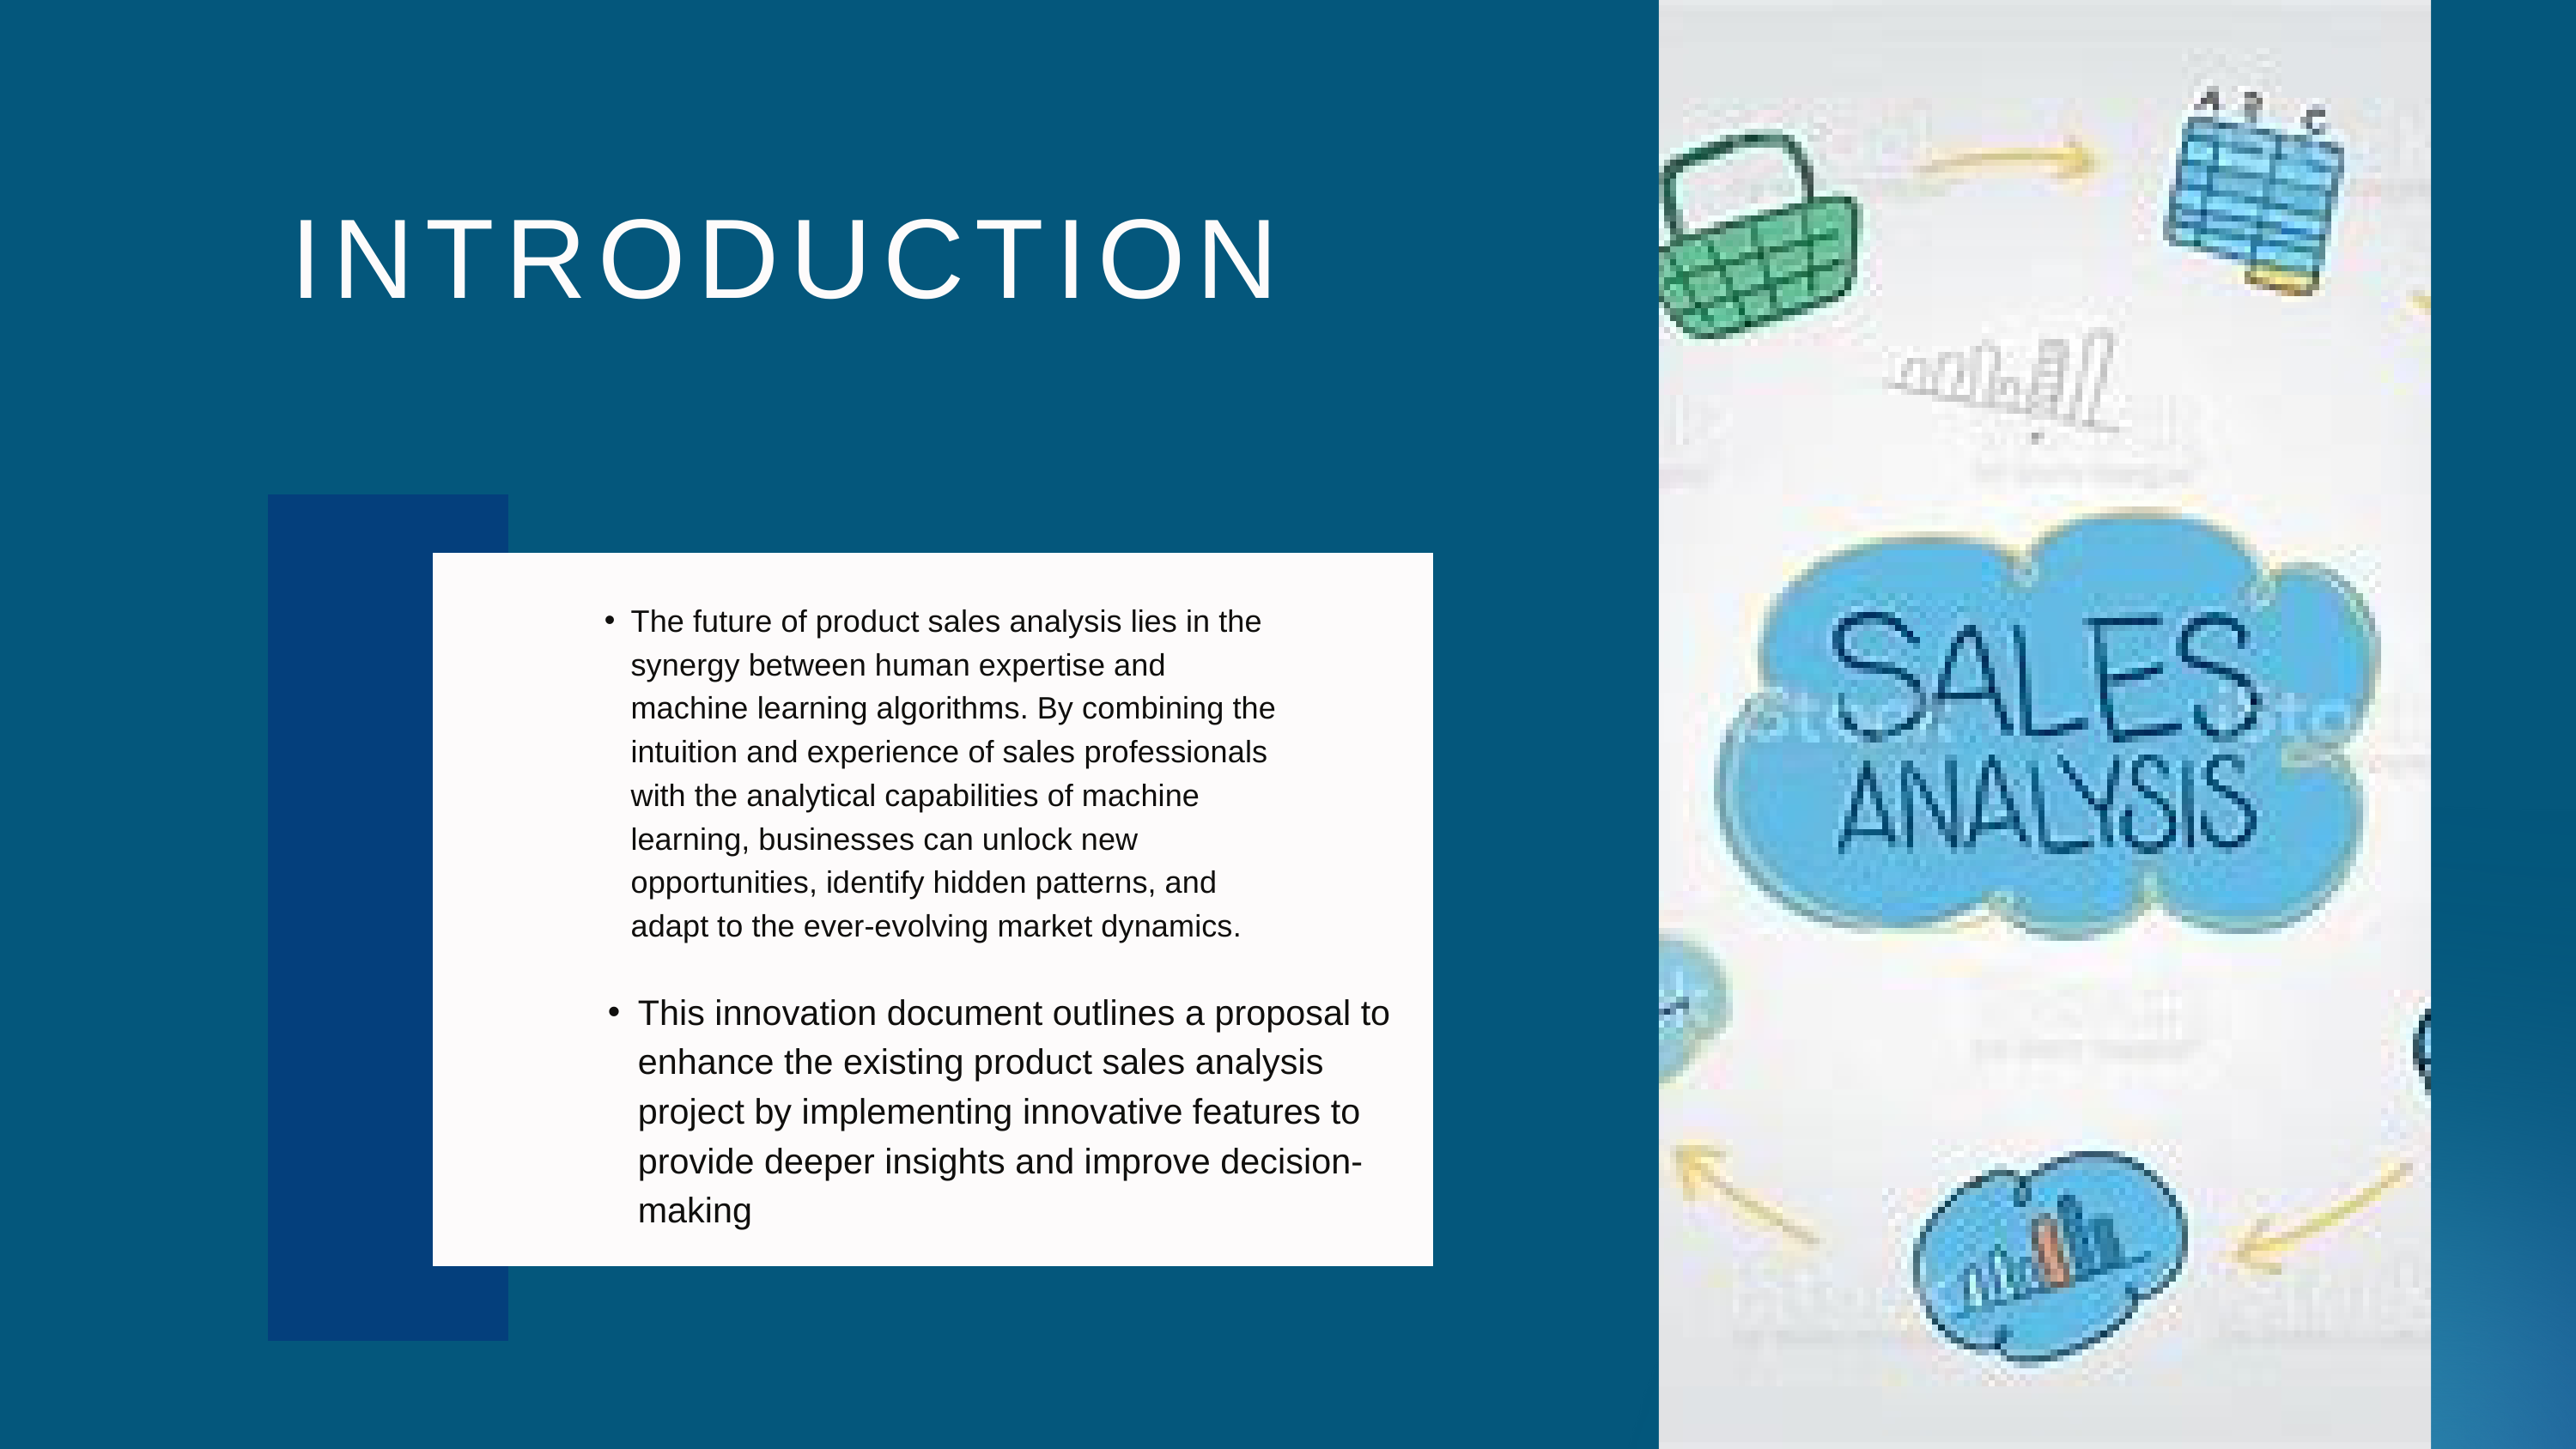

INTRODUCTION

The future of product sales analysis lies in the synergy between human expertise and machine learning algorithms. By combining the intuition and experience of sales professionals with the analytical capabilities of machine learning, businesses can unlock new opportunities, identify hidden patterns, and adapt to the ever-evolving market dynamics.

This innovation document outlines a proposal to enhance the existing product sales analysis project by implementing innovative features to provide deeper insights and improve decision-making